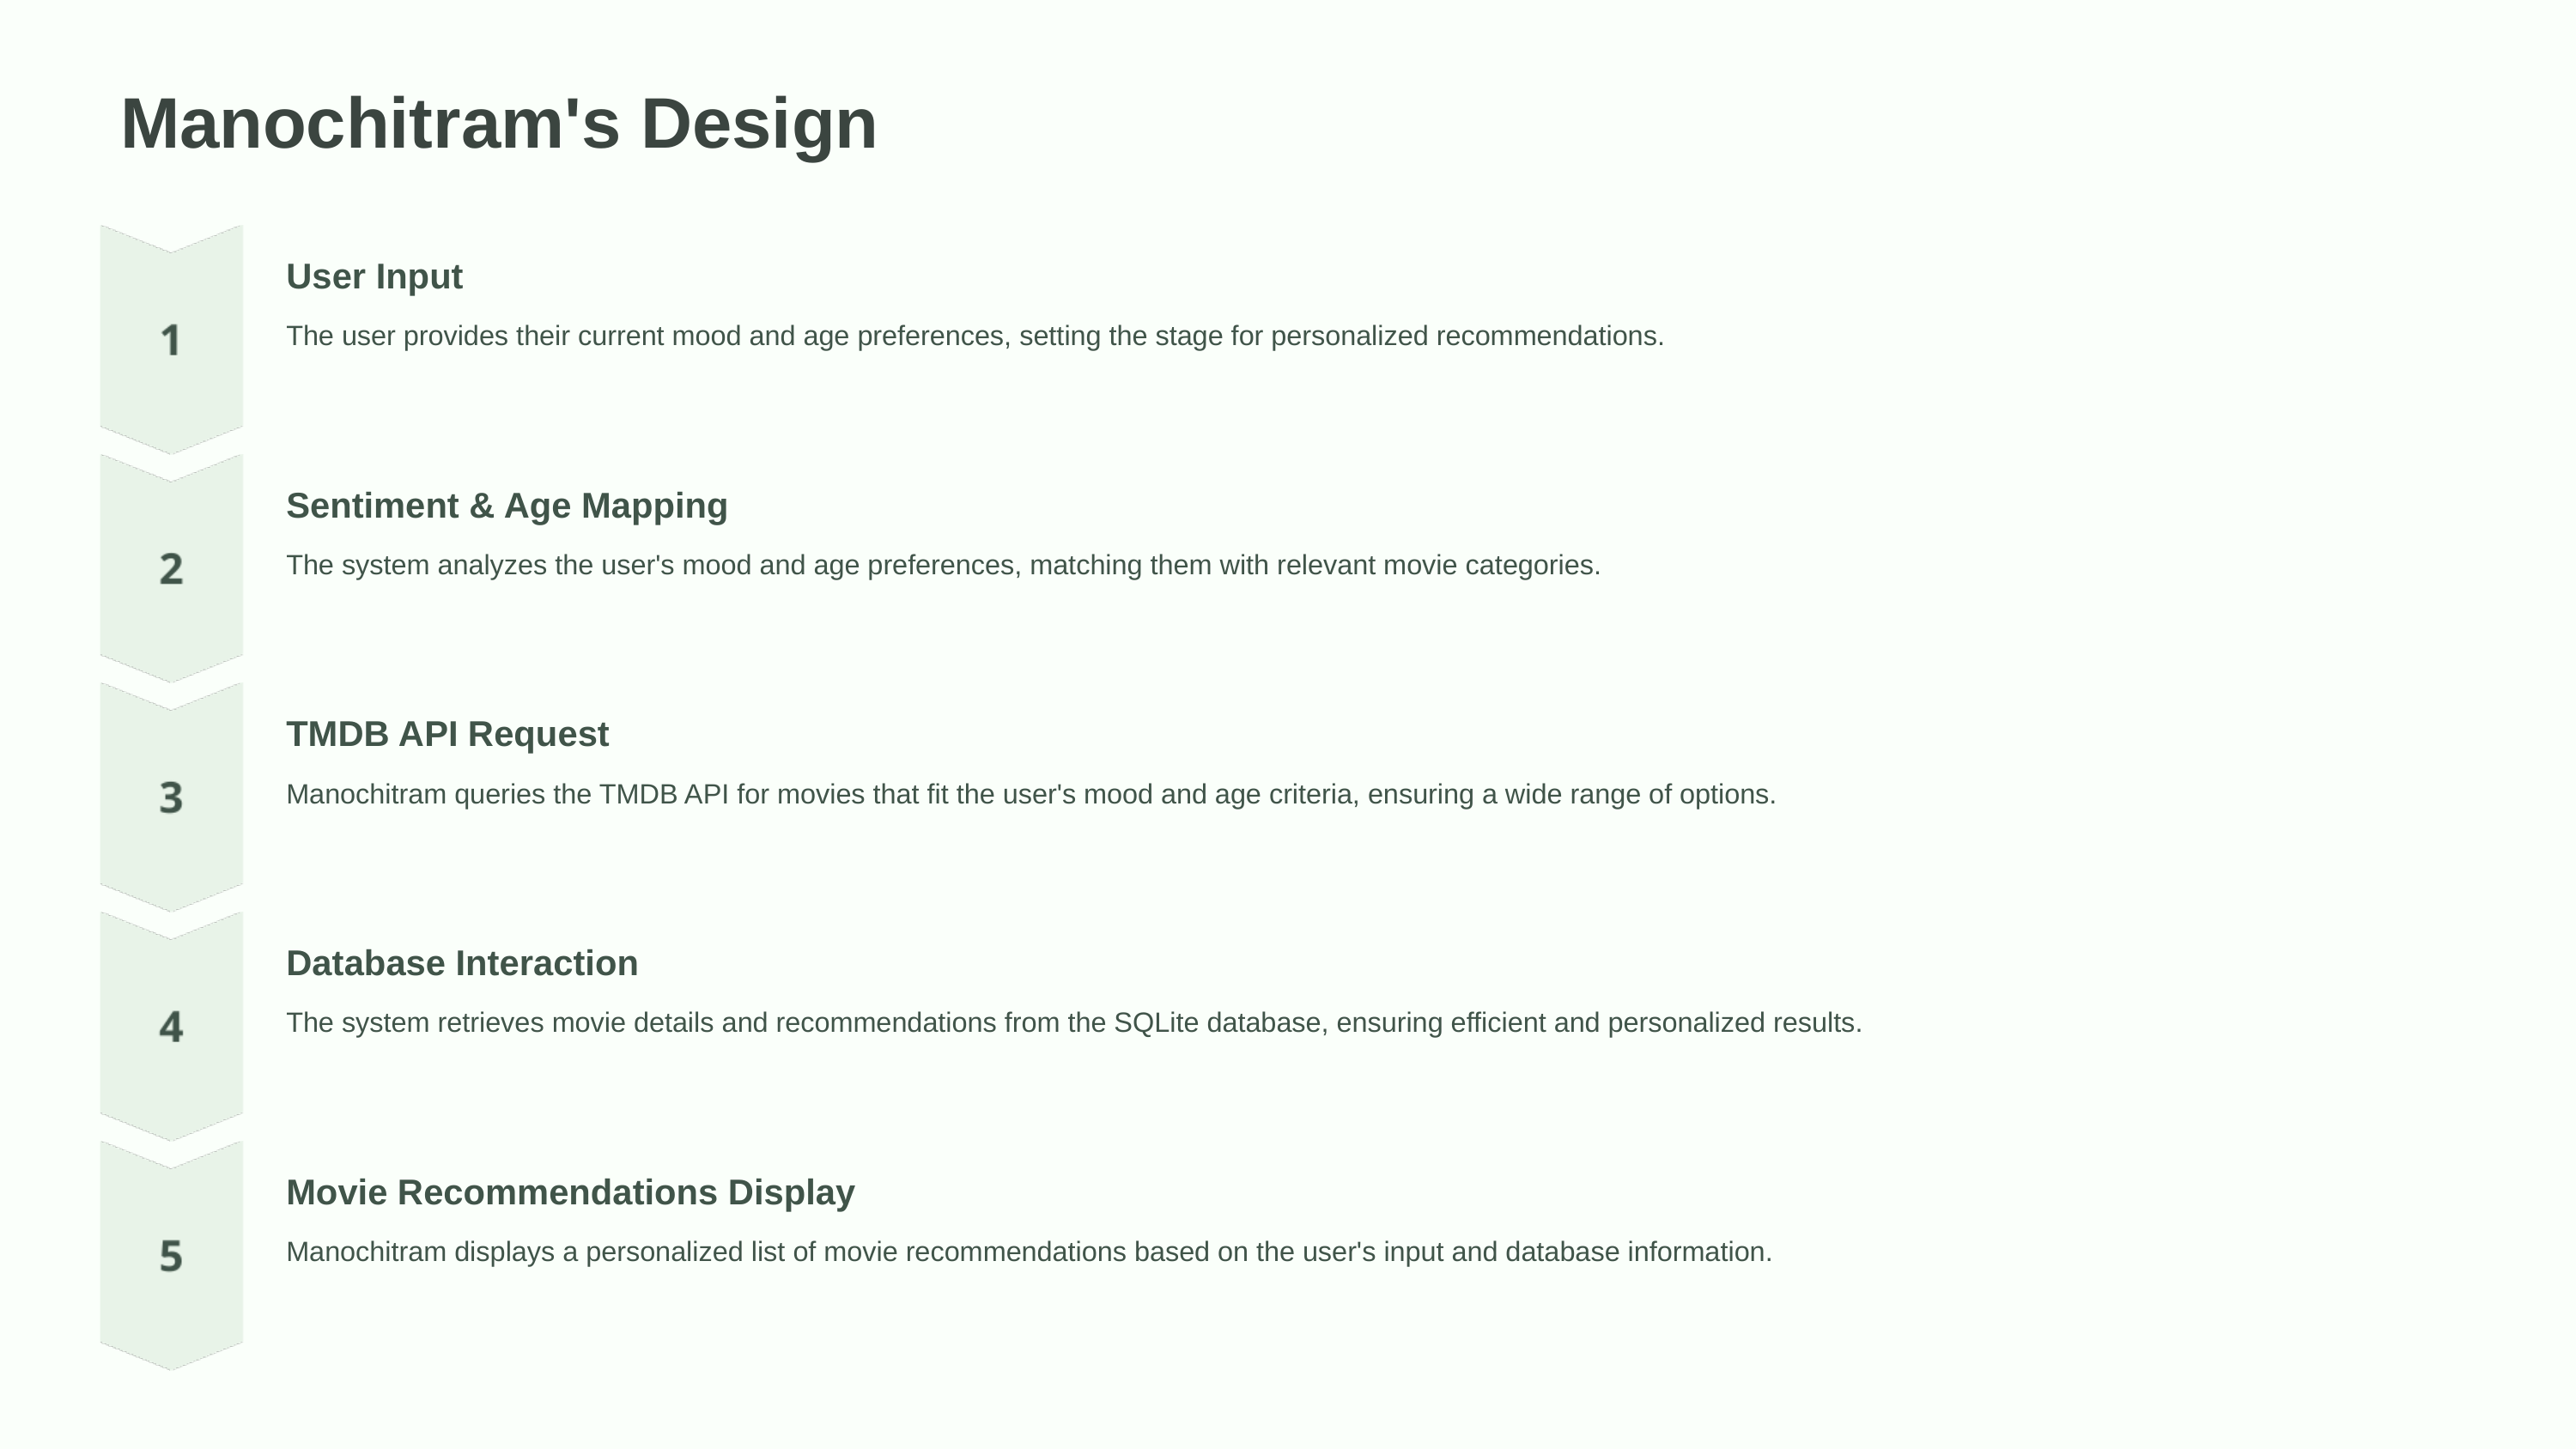

Manochitram's Design

User Input
The user provides their current mood and age preferences, setting the stage for personalized recommendations.

Sentiment & Age Mapping
The system analyzes the user's mood and age preferences, matching them with relevant movie categories.

TMDB API Request
Manochitram queries the TMDB API for movies that fit the user's mood and age criteria, ensuring a wide range of options.

Database Interaction
The system retrieves movie details and recommendations from the SQLite database, ensuring efficient and personalized results.

Movie Recommendations Display
Manochitram displays a personalized list of movie recommendations based on the user's input and database information.